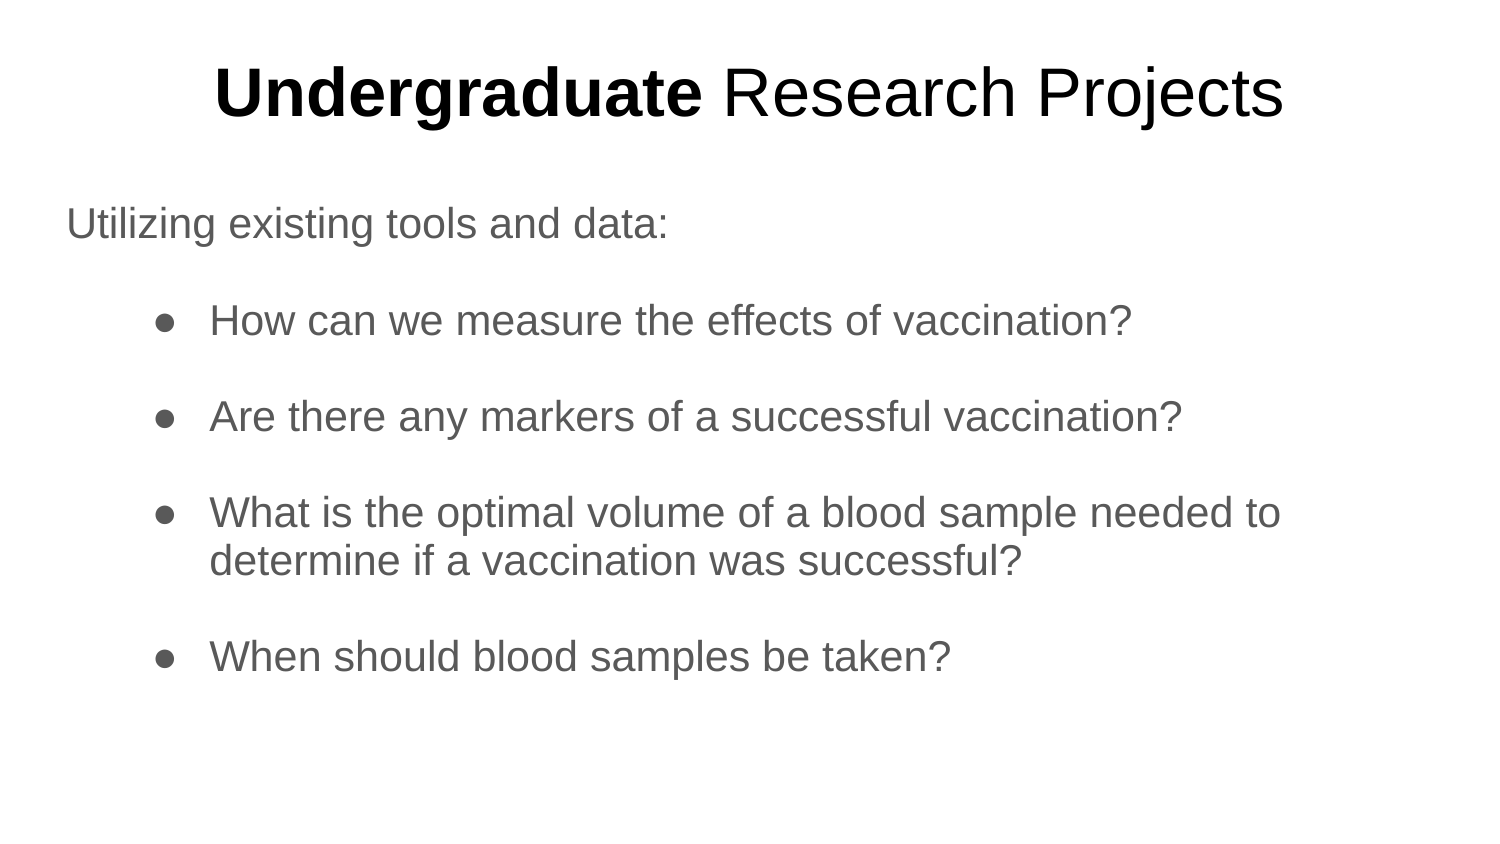

# Undergraduate Research Projects
Utilizing existing tools and data:

How can we measure the effects of vaccination?

Are there any markers of a successful vaccination?

What is the optimal volume of a blood sample needed to determine if a vaccination was successful?

When should blood samples be taken?